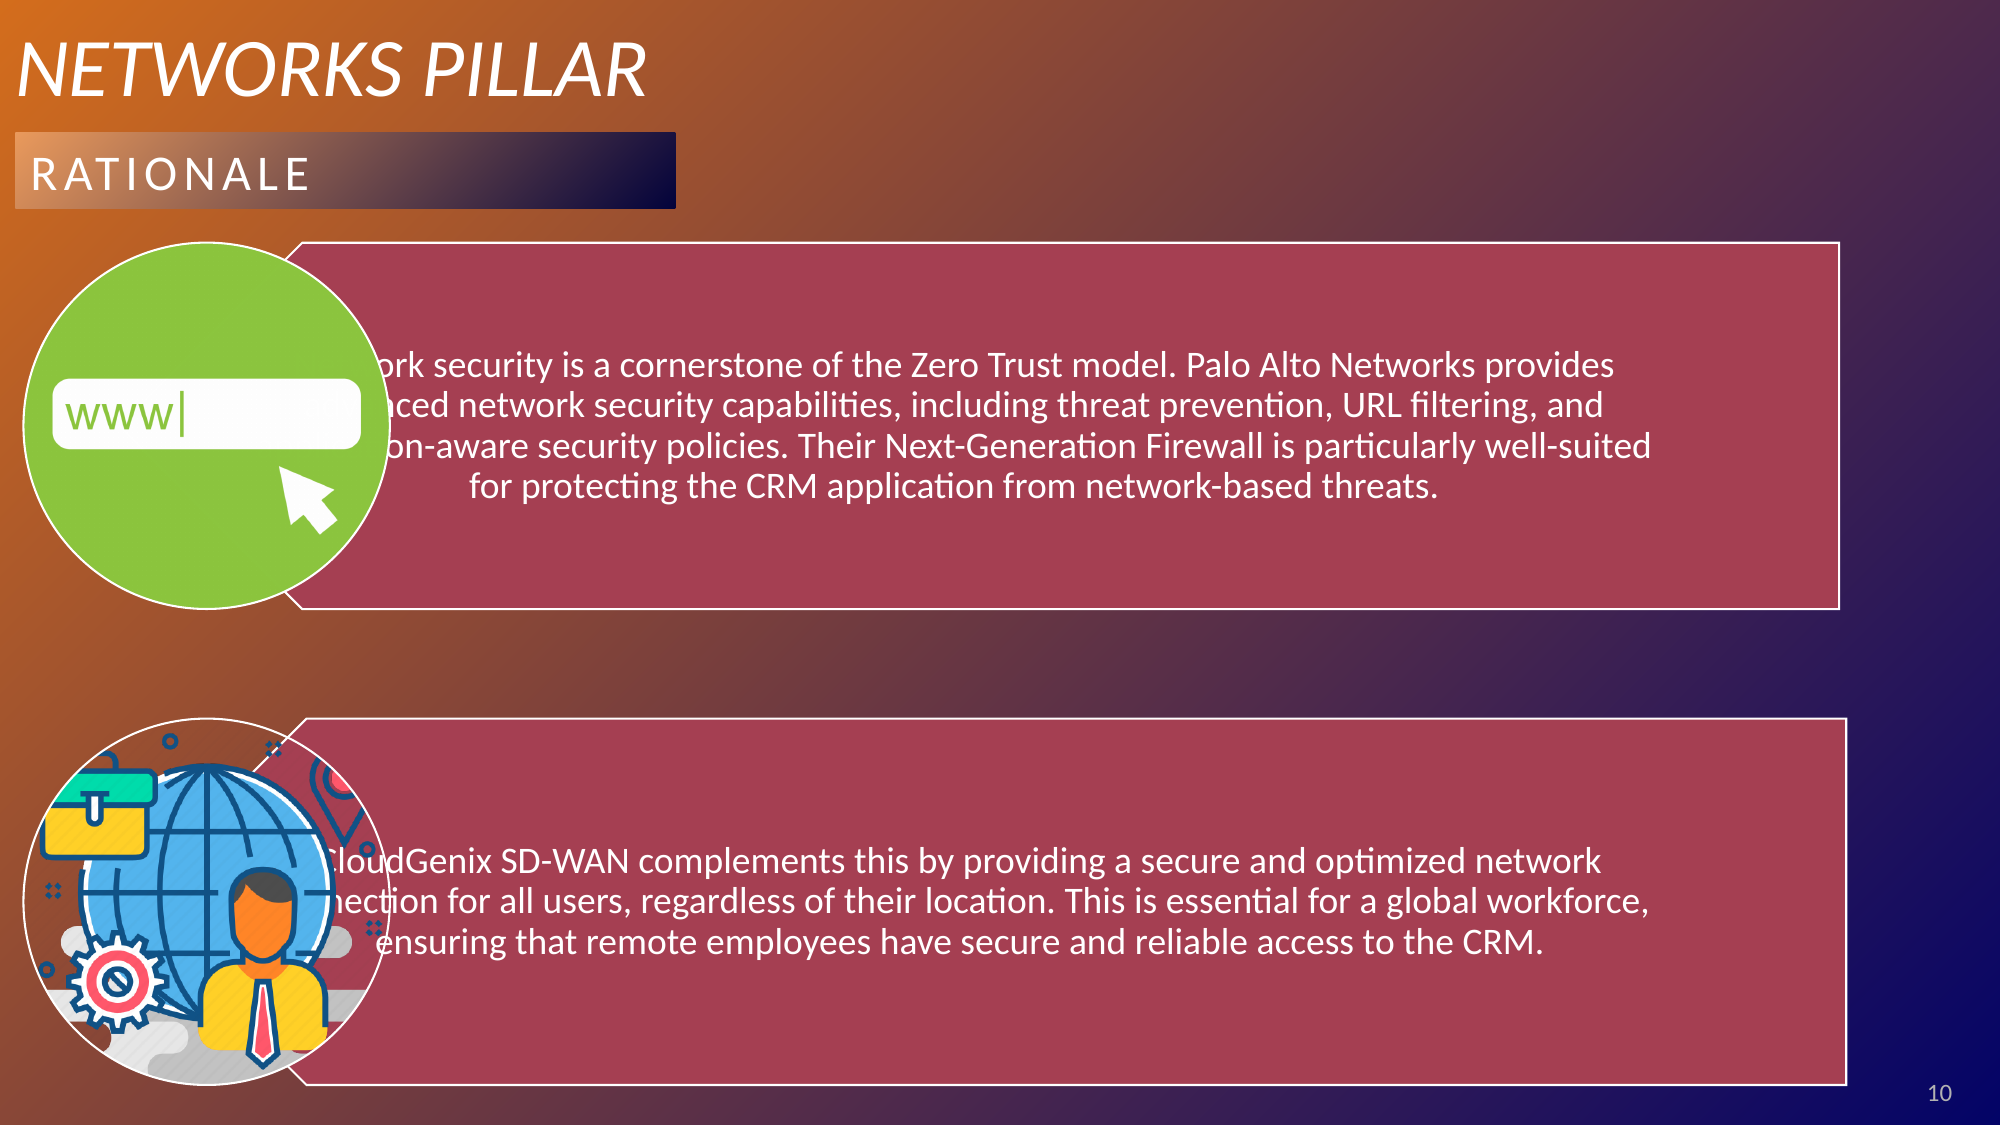

# networks PILLAR
rationale
Network security is a cornerstone of the Zero Trust model. Palo Alto Networks provides advanced network security capabilities, including threat prevention, URL filtering, and application-aware security policies. Their Next-Generation Firewall is particularly well-suited for protecting the CRM application from network-based threats.
CloudGenix SD-WAN complements this by providing a secure and optimized network connection for all users, regardless of their location. This is essential for a global workforce, ensuring that remote employees have secure and reliable access to the CRM.
10